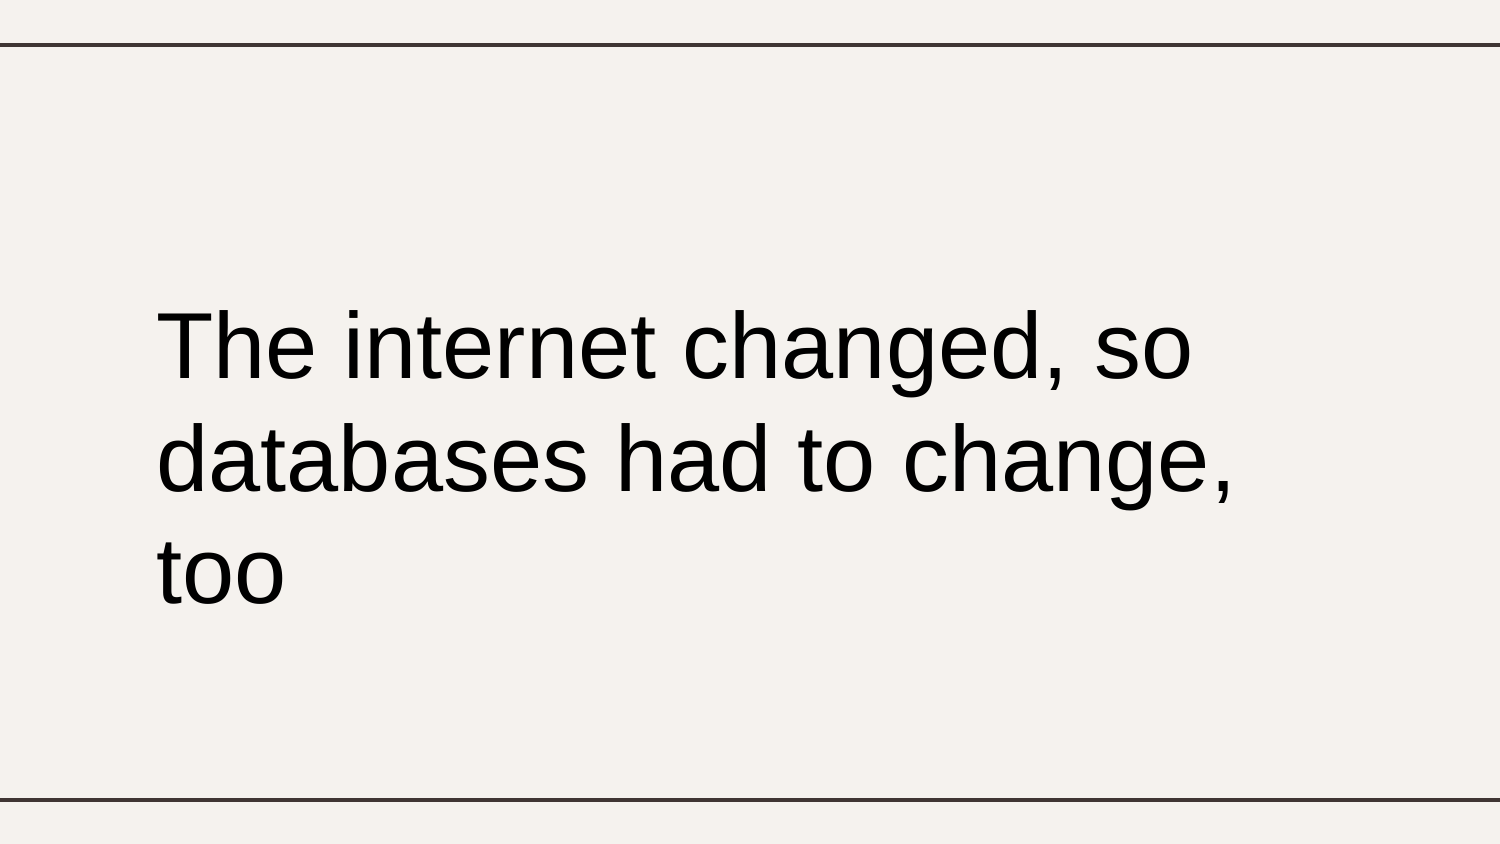

# The internet changed, so databases had to change, too